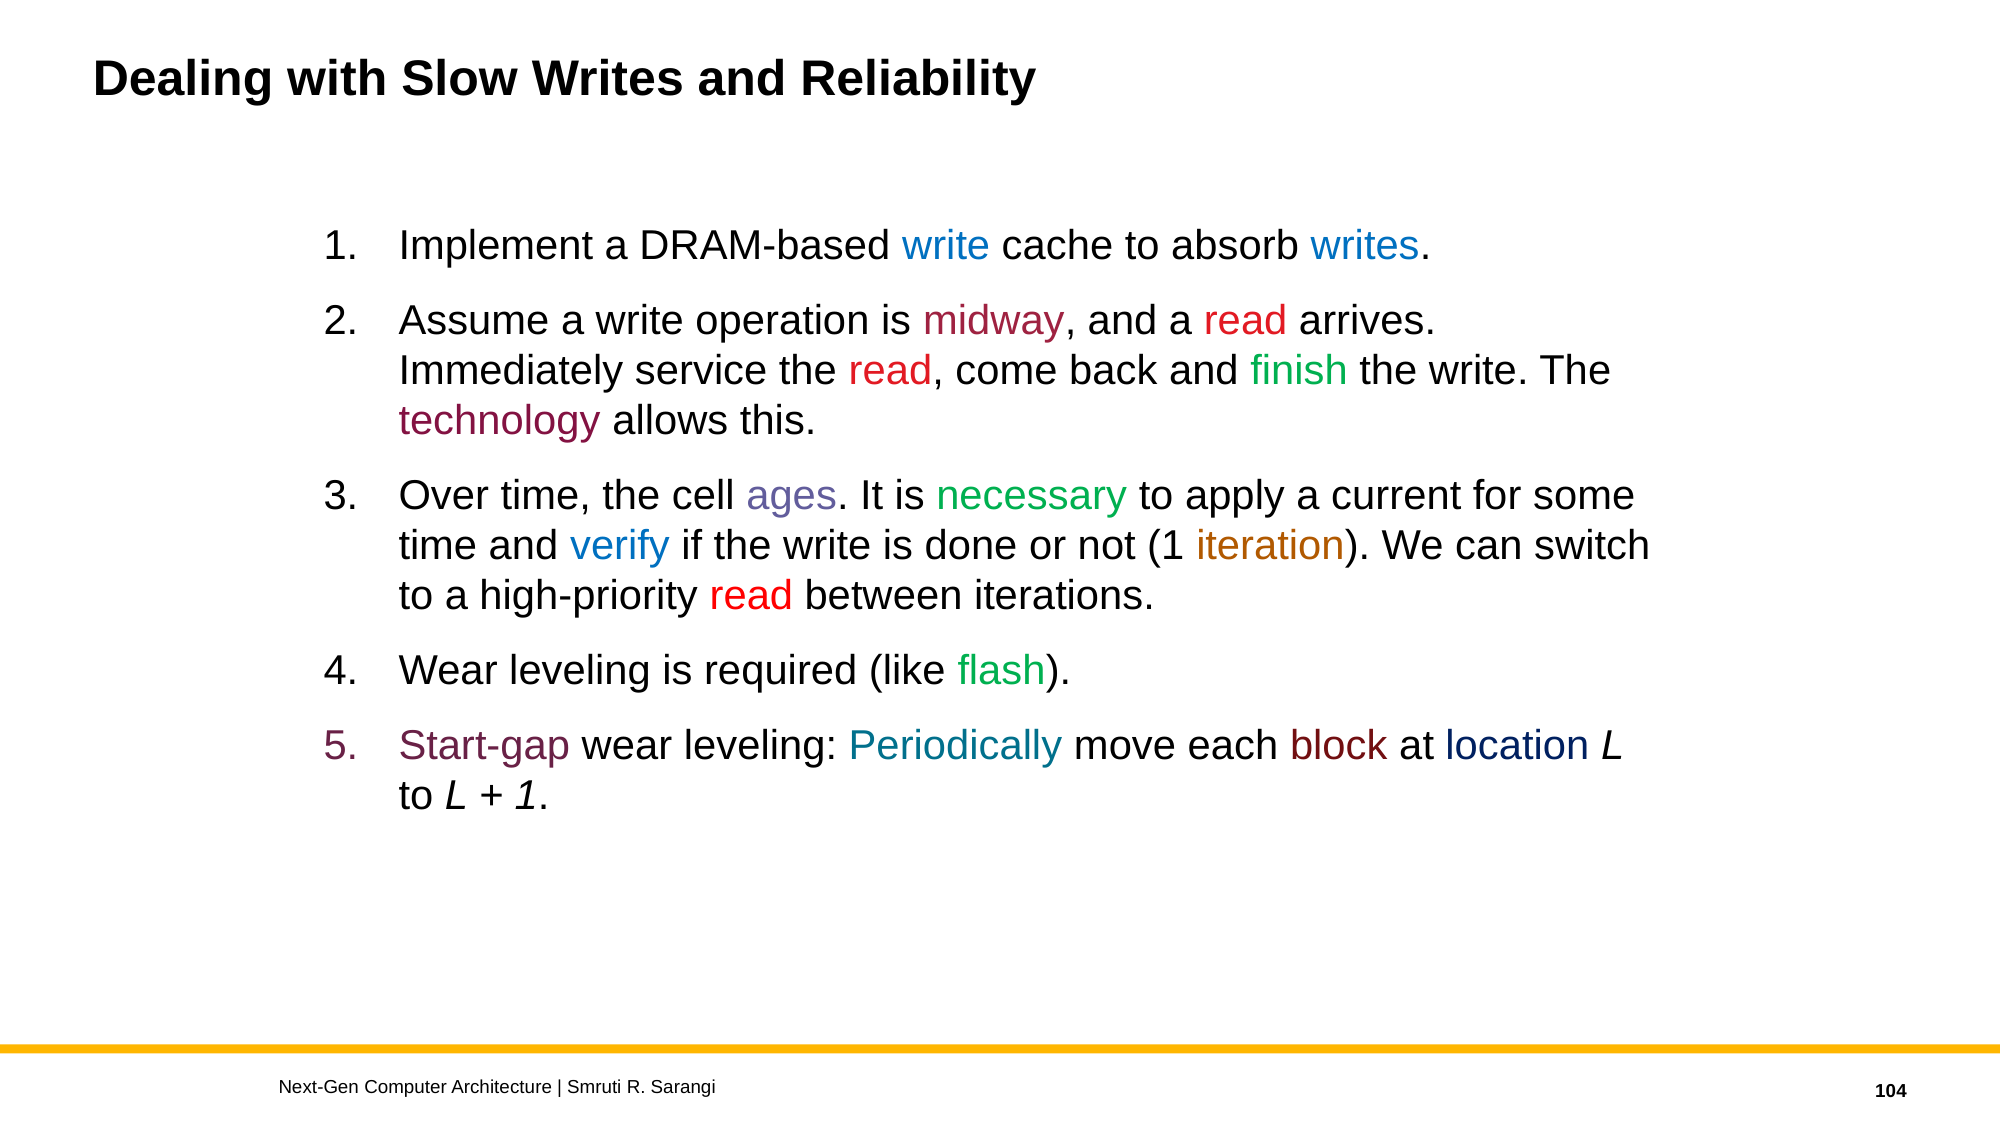

# Dealing with Slow Writes and Reliability
Implement a DRAM-based write cache to absorb writes.
Assume a write operation is midway, and a read arrives. Immediately service the read, come back and finish the write. The technology allows this.
Over time, the cell ages. It is necessary to apply a current for some time and verify if the write is done or not (1 iteration). We can switch to a high-priority read between iterations.
Wear leveling is required (like flash).
Start-gap wear leveling: Periodically move each block at location L to L + 1.
Next-Gen Computer Architecture | Smruti R. Sarangi
104